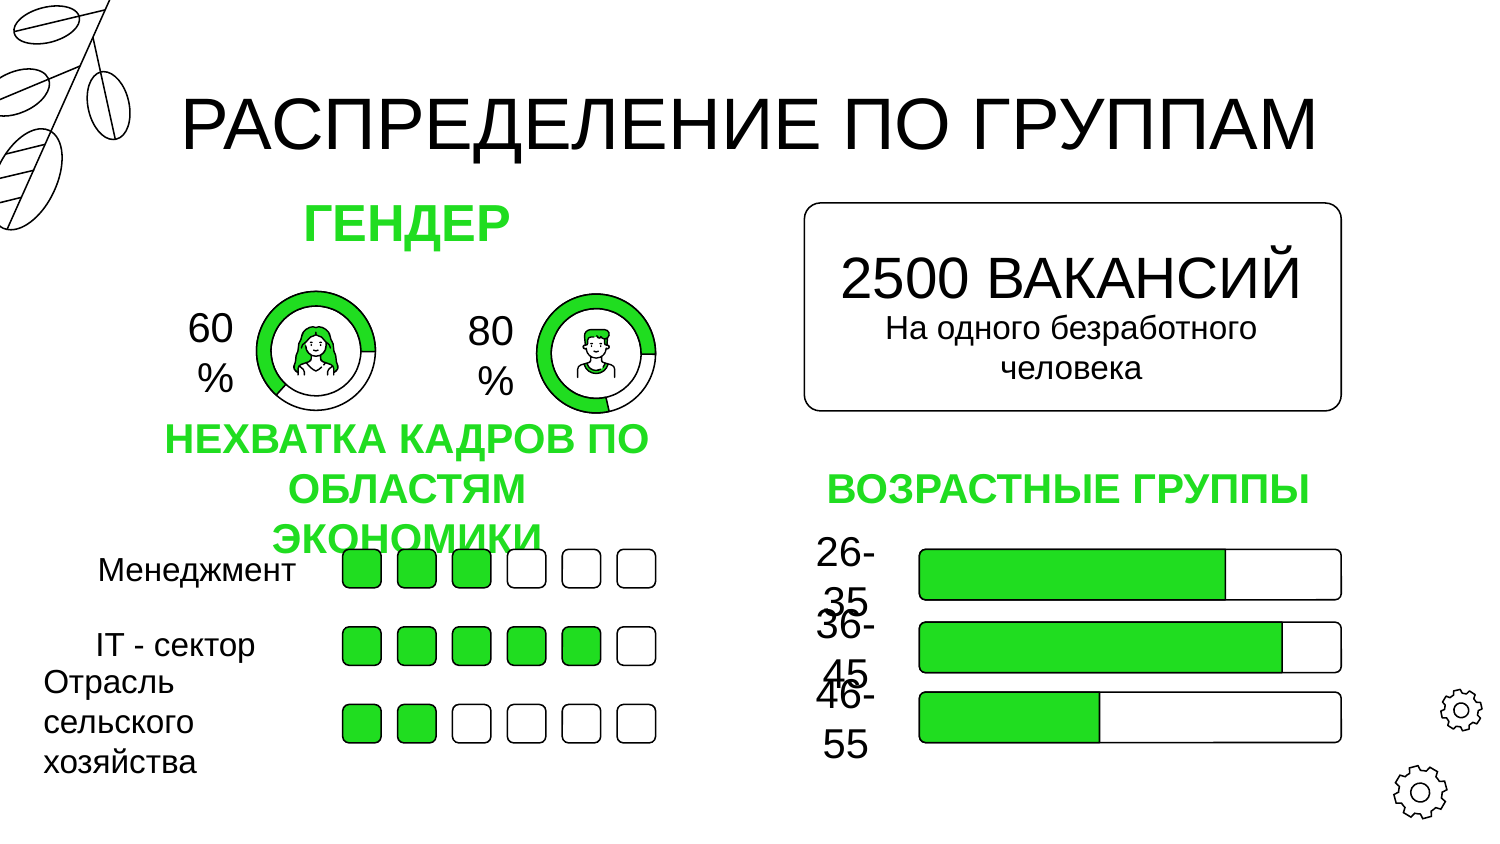

# РАСПРЕДЕЛЕНИЕ ПО ГРУППАМ
ГЕНДЕР

2500 ВАКАНСИЙ

На одного безработного человека
60%
80%

НЕХВАТКА КАДРОВ ПО ОБЛАСТЯМ ЭКОНОМИКИ
ВОЗРАСТНЫЕ ГРУППЫ

Менеджмент
26-35

IT - сектор
36-45

46-55

Отрасль сельского хозяйства